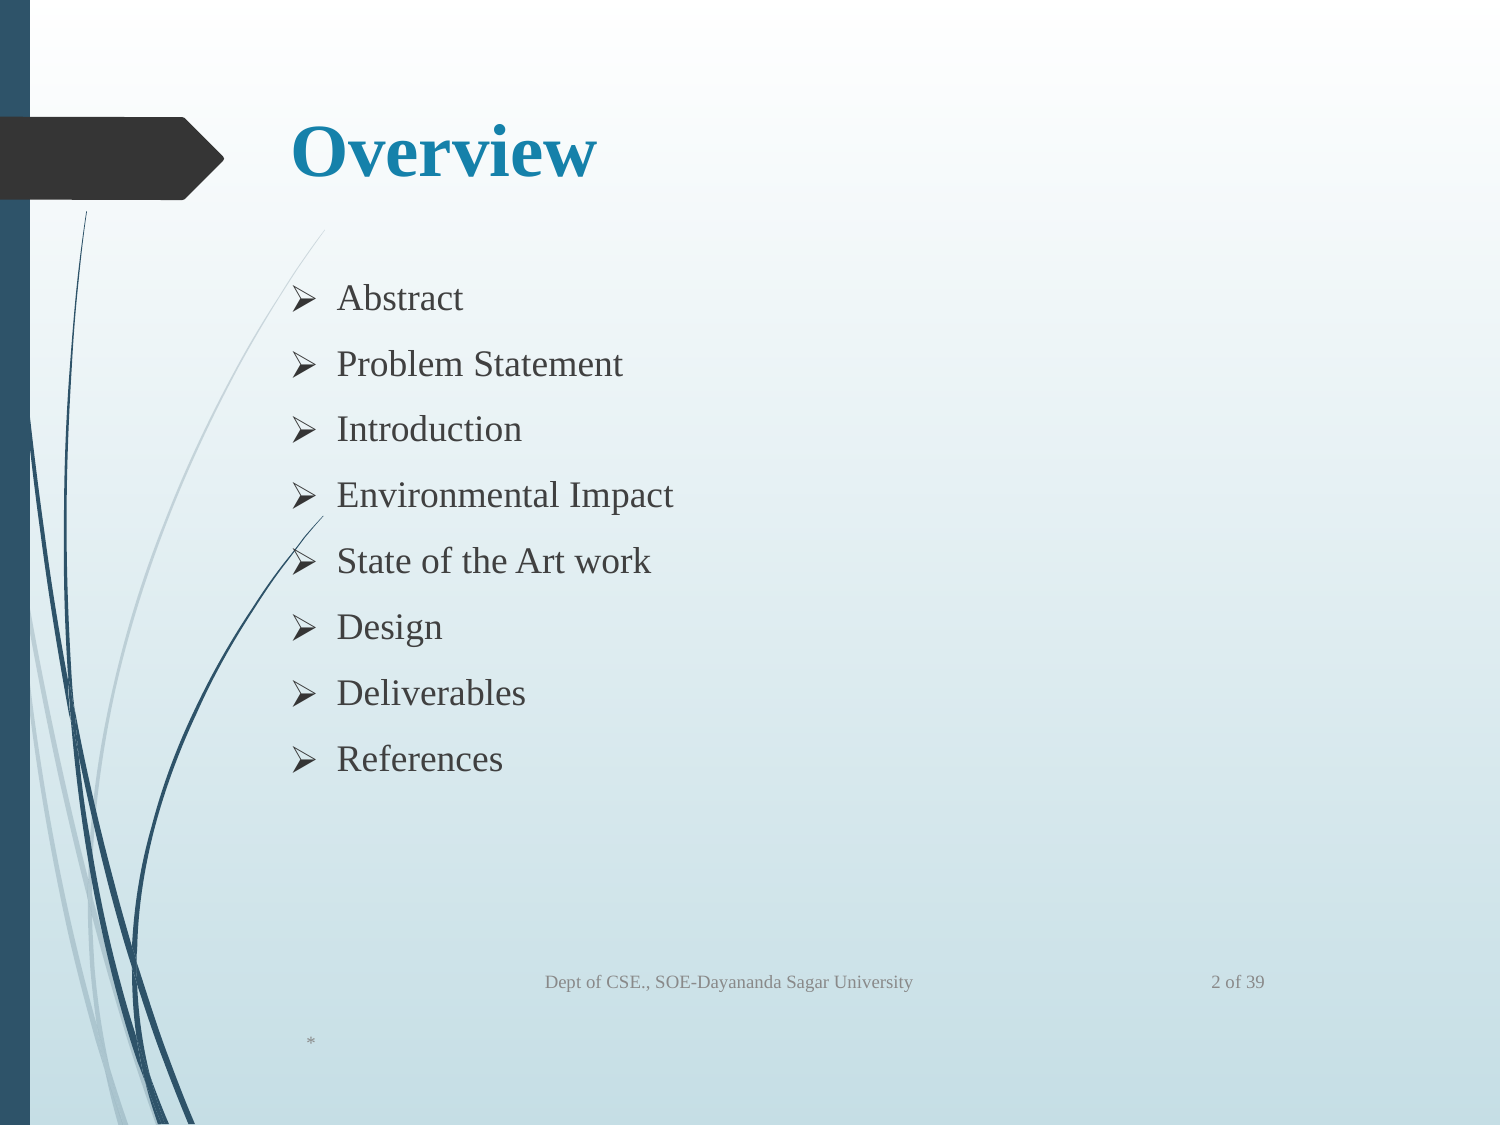

# Overview
Abstract
Problem Statement
Introduction
Environmental Impact
State of the Art work
Design
Deliverables
References
2 of 39
Dept of CSE., SOE-Dayananda Sagar University
*